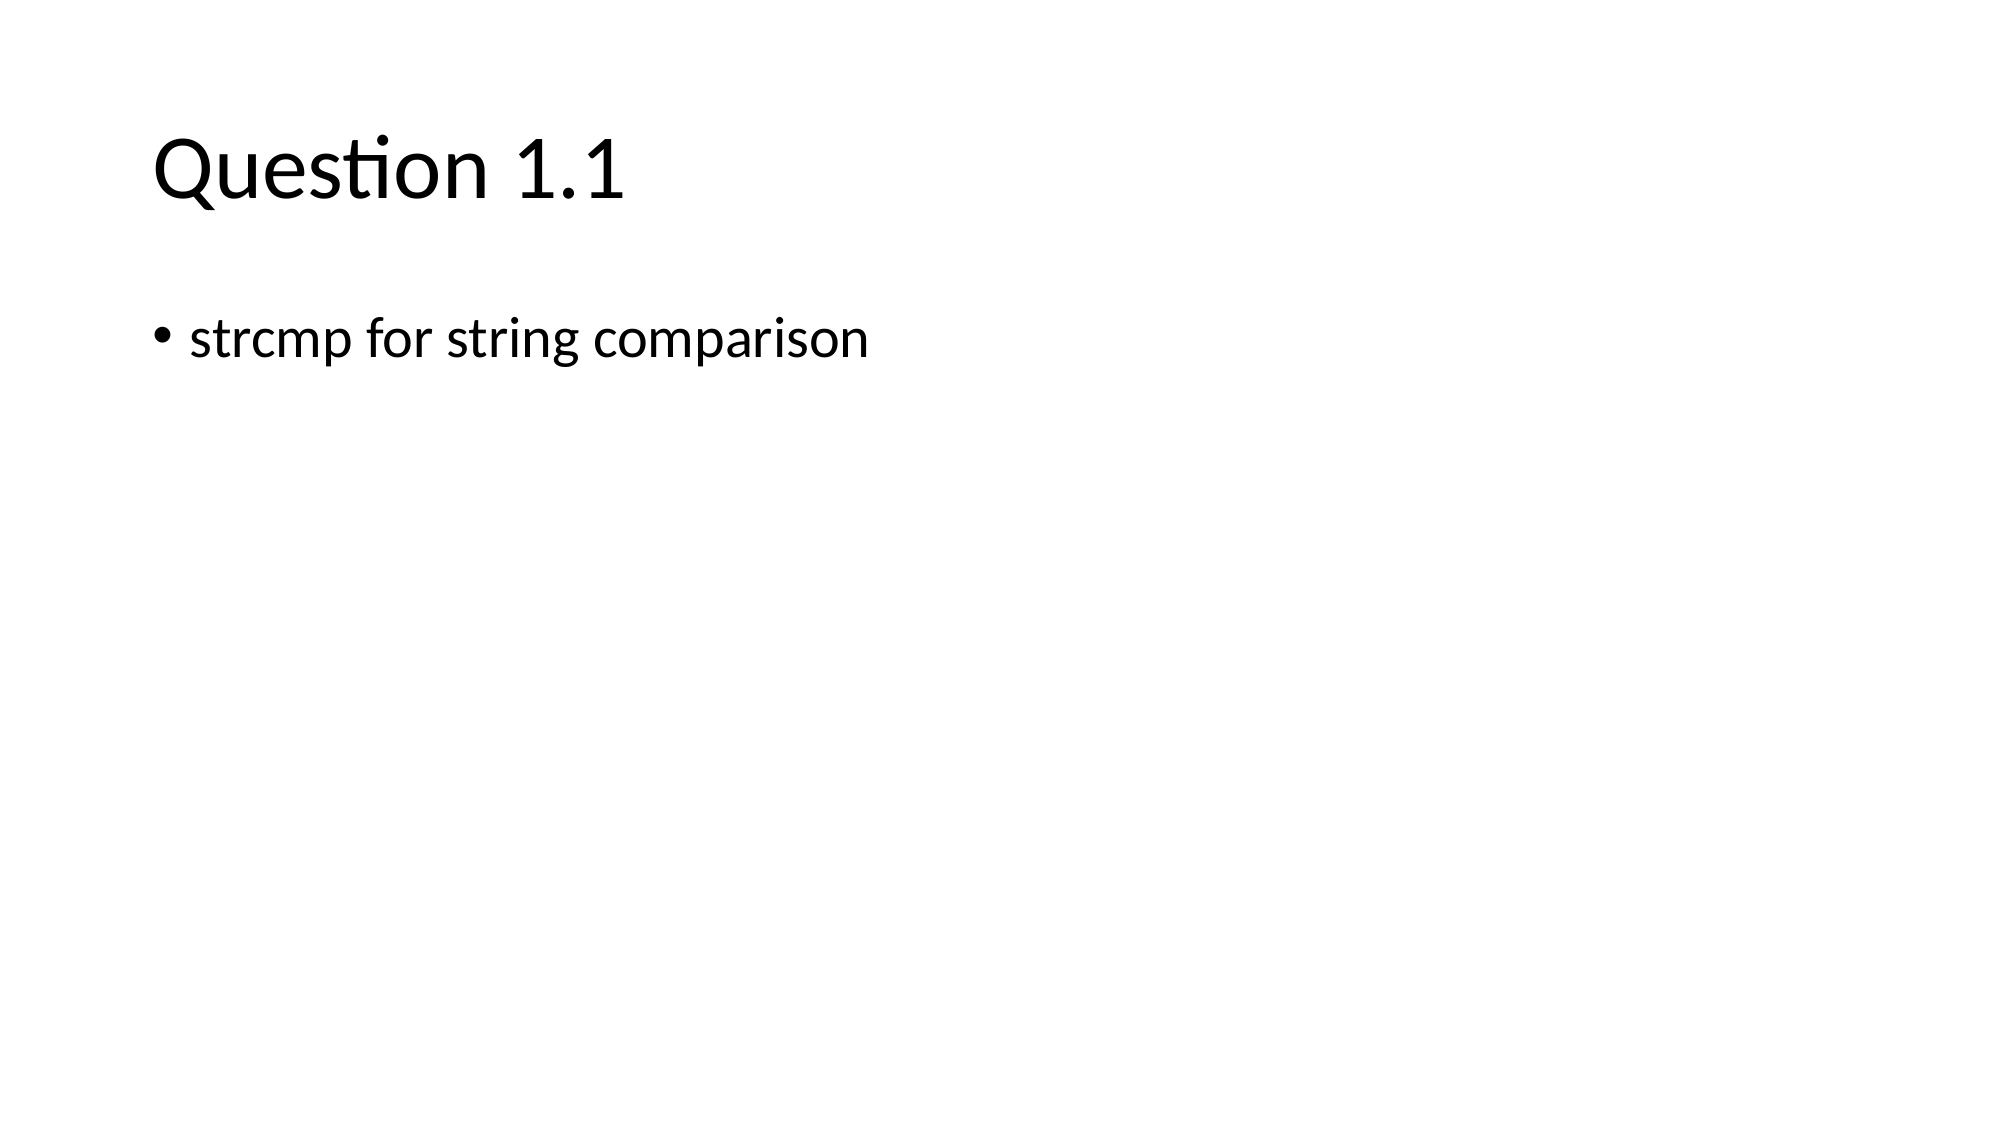

# Question 1.1
strcmp for string comparison